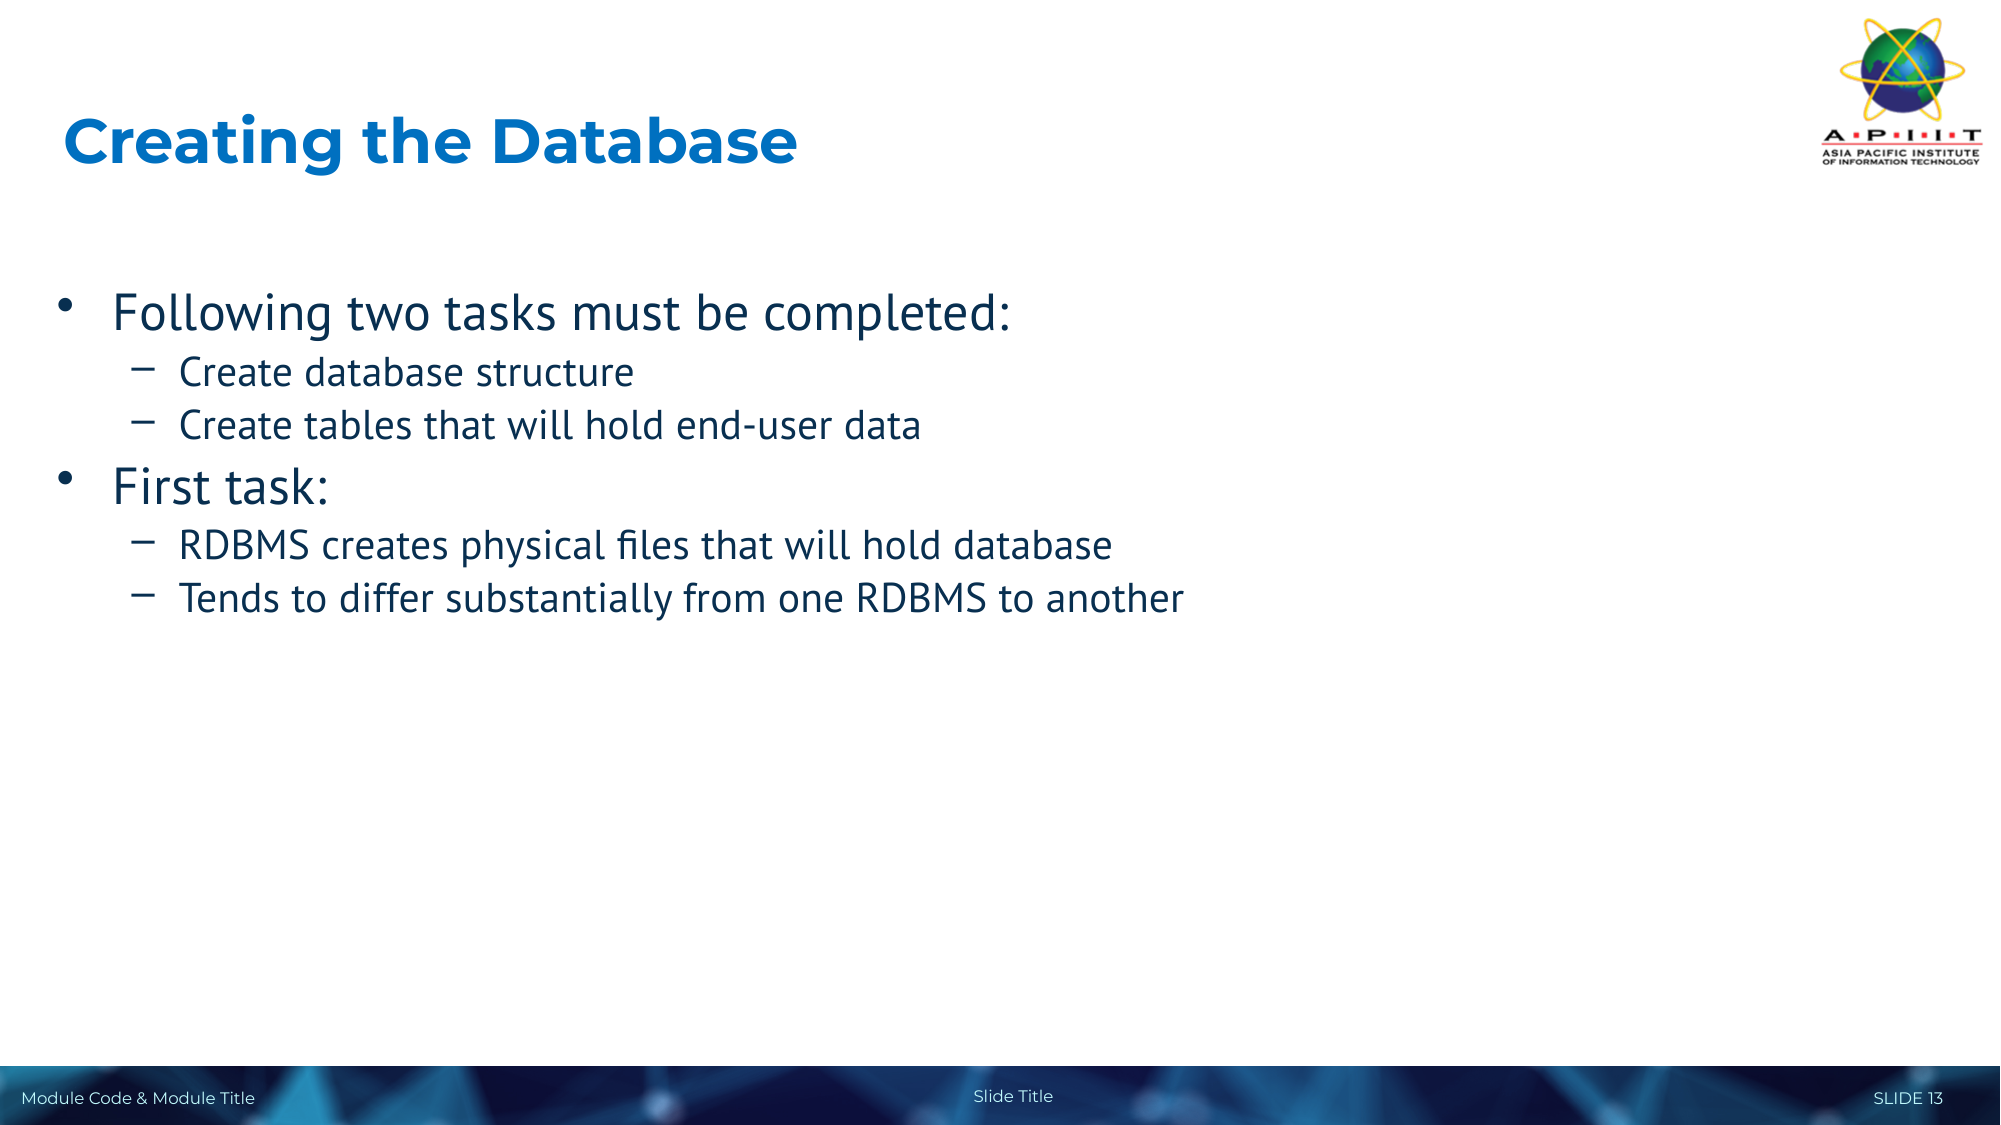

# Creating the Database
Following two tasks must be completed:
Create database structure
Create tables that will hold end-user data
First task:
RDBMS creates physical files that will hold database
Tends to differ substantially from one RDBMS to another